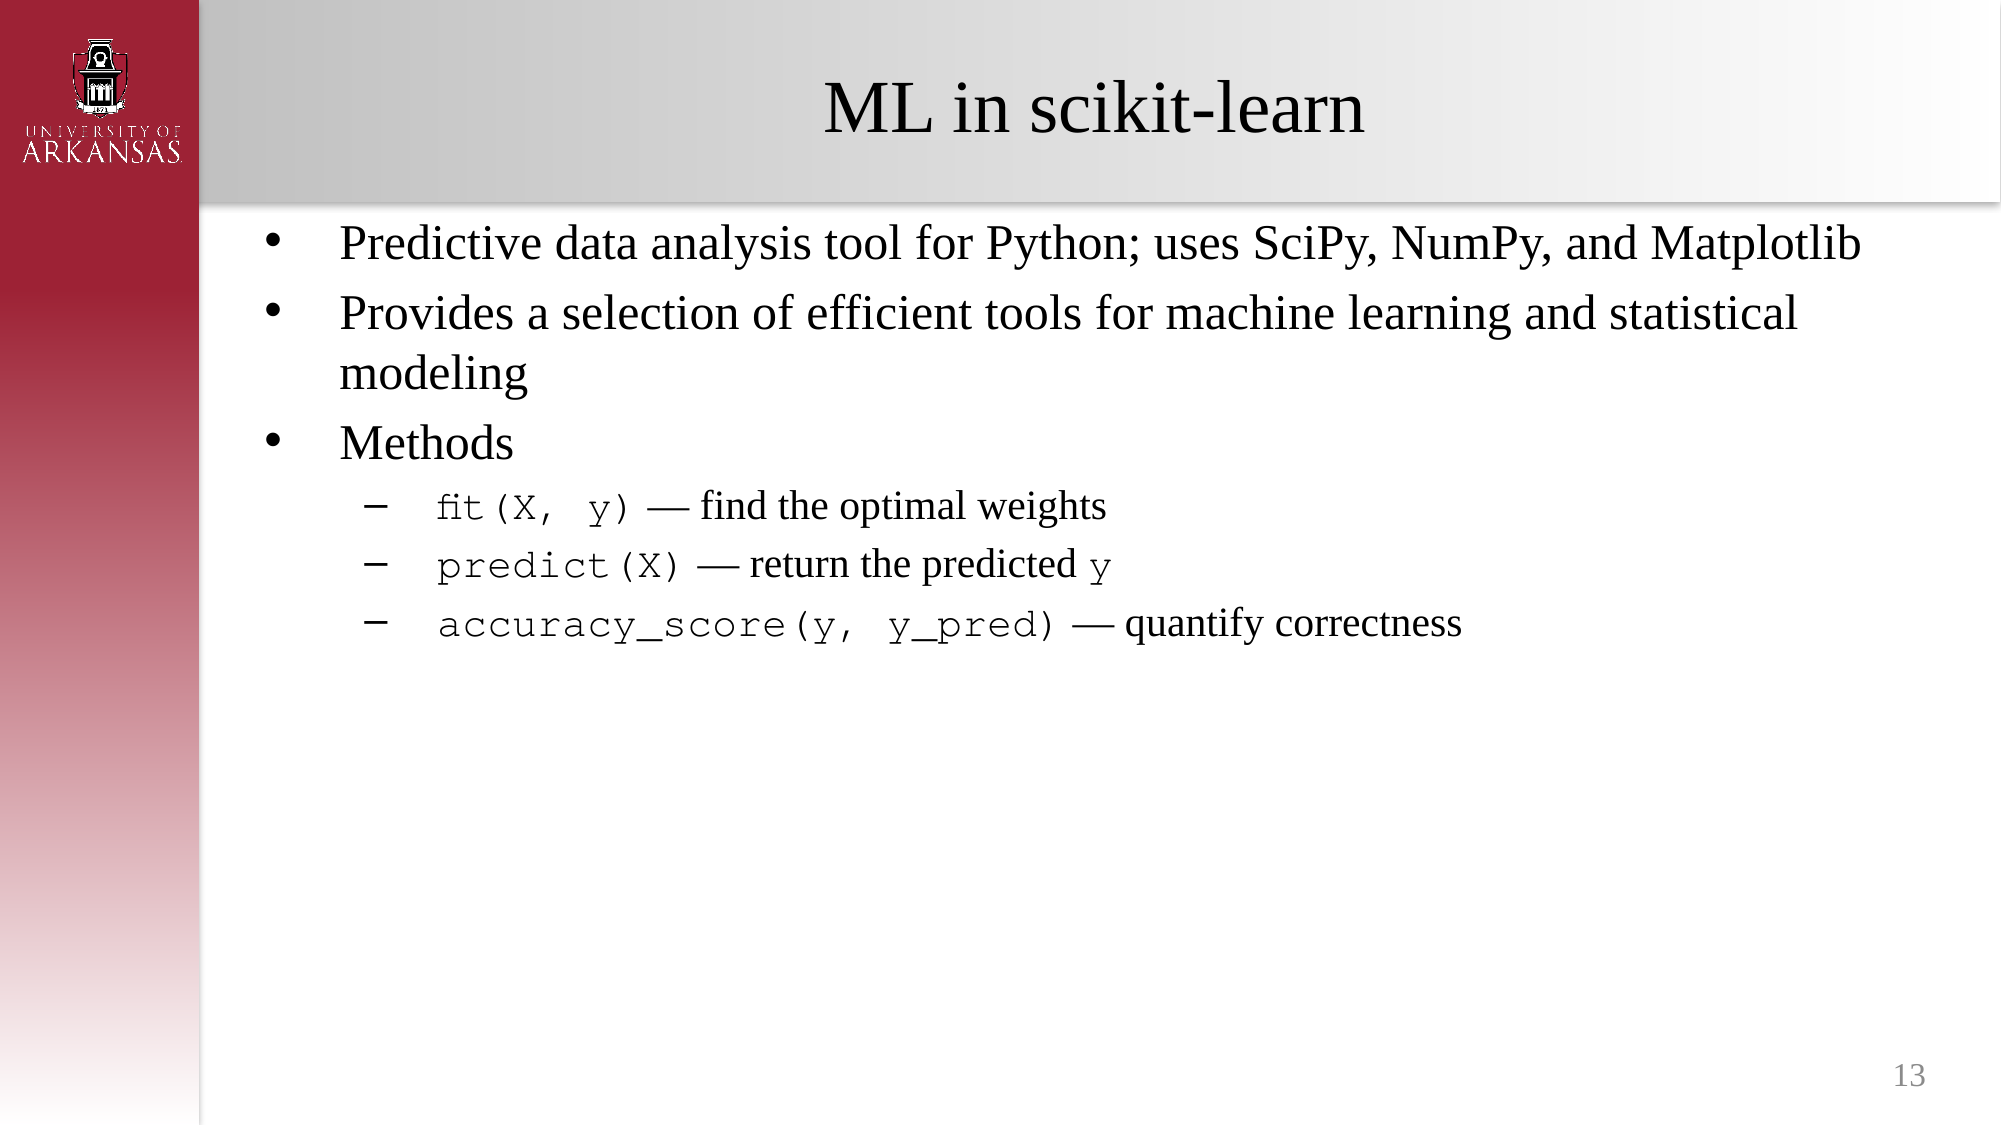

# ML in scikit-learn
Predictive data analysis tool for Python; uses SciPy, NumPy, and Matplotlib
Provides a selection of efficient tools for machine learning and statistical modeling
Methods
 fit(X, y) — find the optimal weights
 predict(X) — return the predicted y
 accuracy_score(y, y_pred) — quantify correctness
13